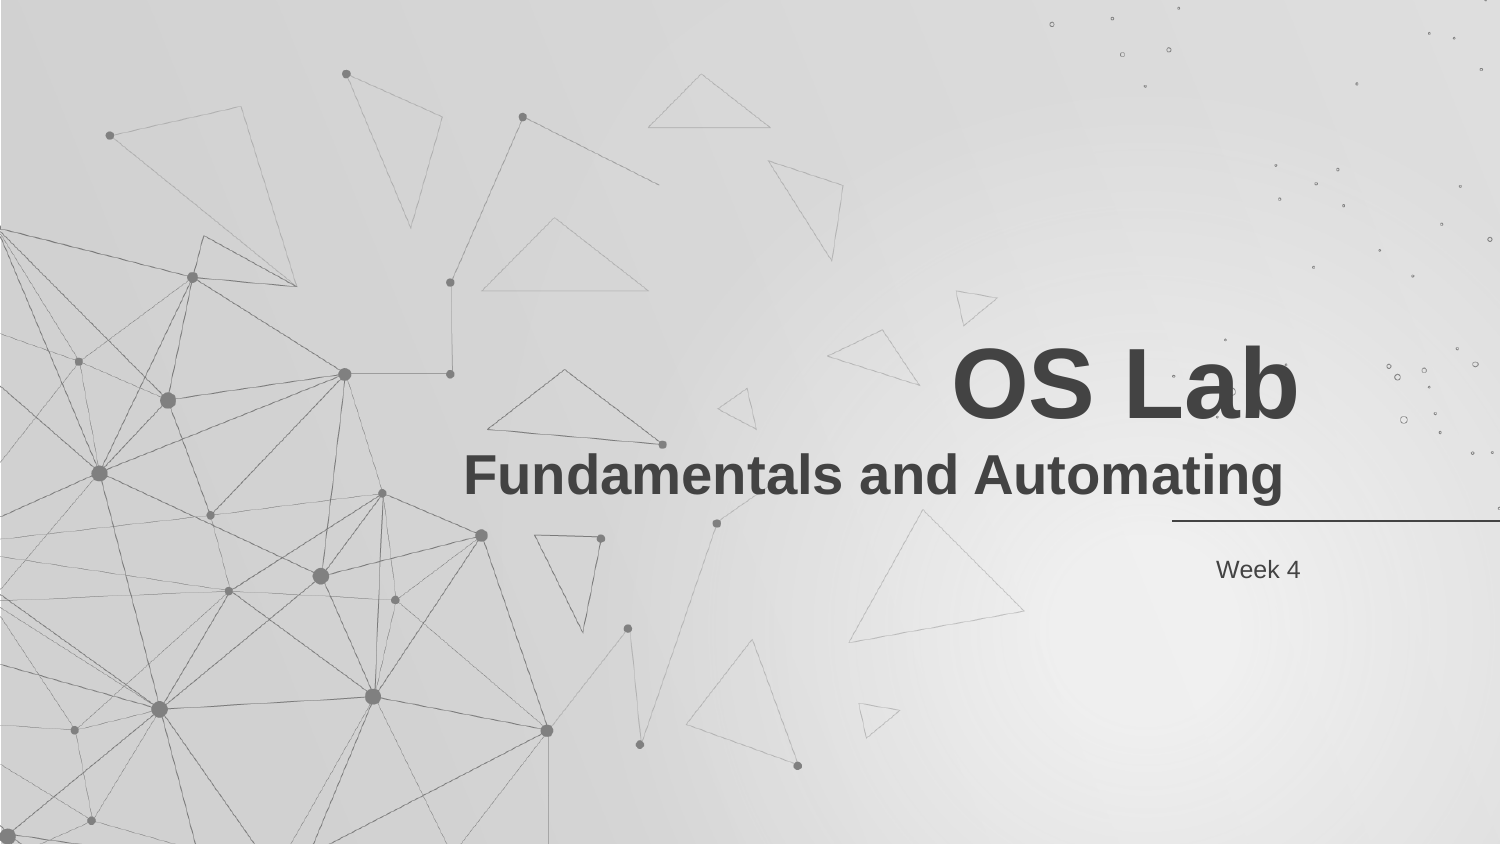

# OS Lab Fundamentals and Automating
Week 4